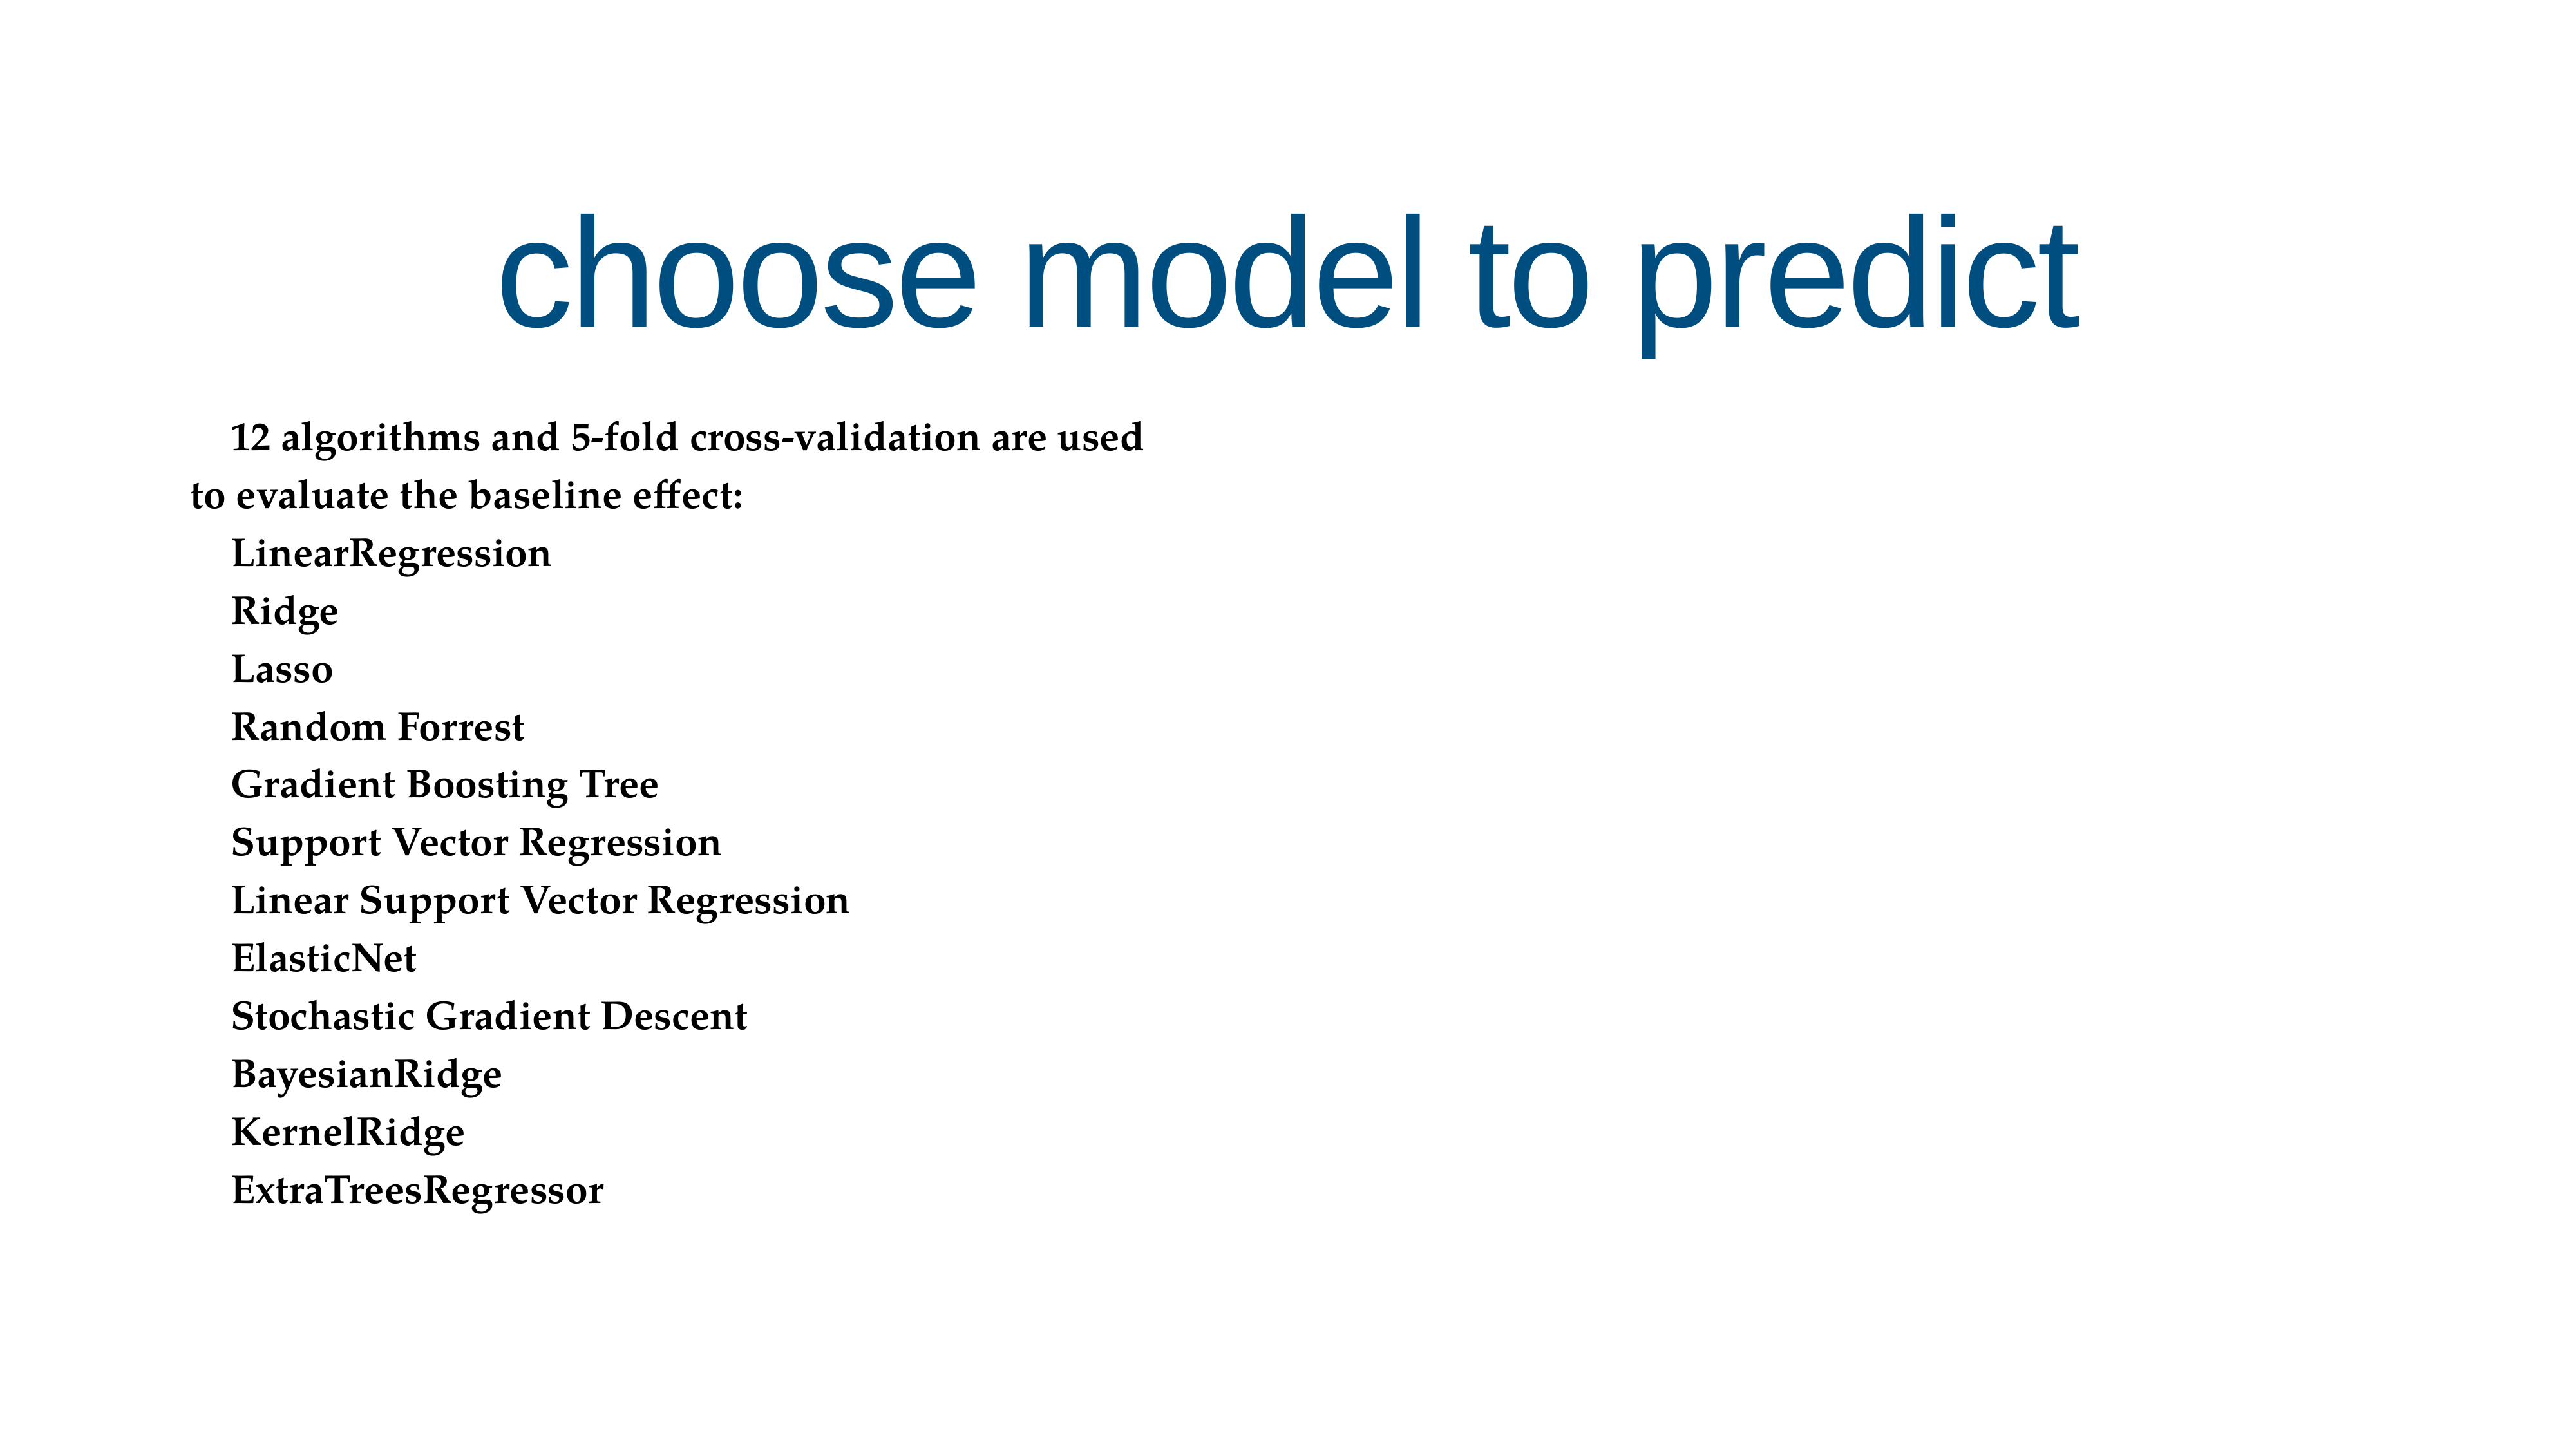

choose model to predict
12 algorithms and 5-fold cross-validation are used to evaluate the baseline effect:
LinearRegression
Ridge
Lasso
Random Forrest
Gradient Boosting Tree
Support Vector Regression
Linear Support Vector Regression
ElasticNet
Stochastic Gradient Descent
BayesianRidge
KernelRidge
ExtraTreesRegressor